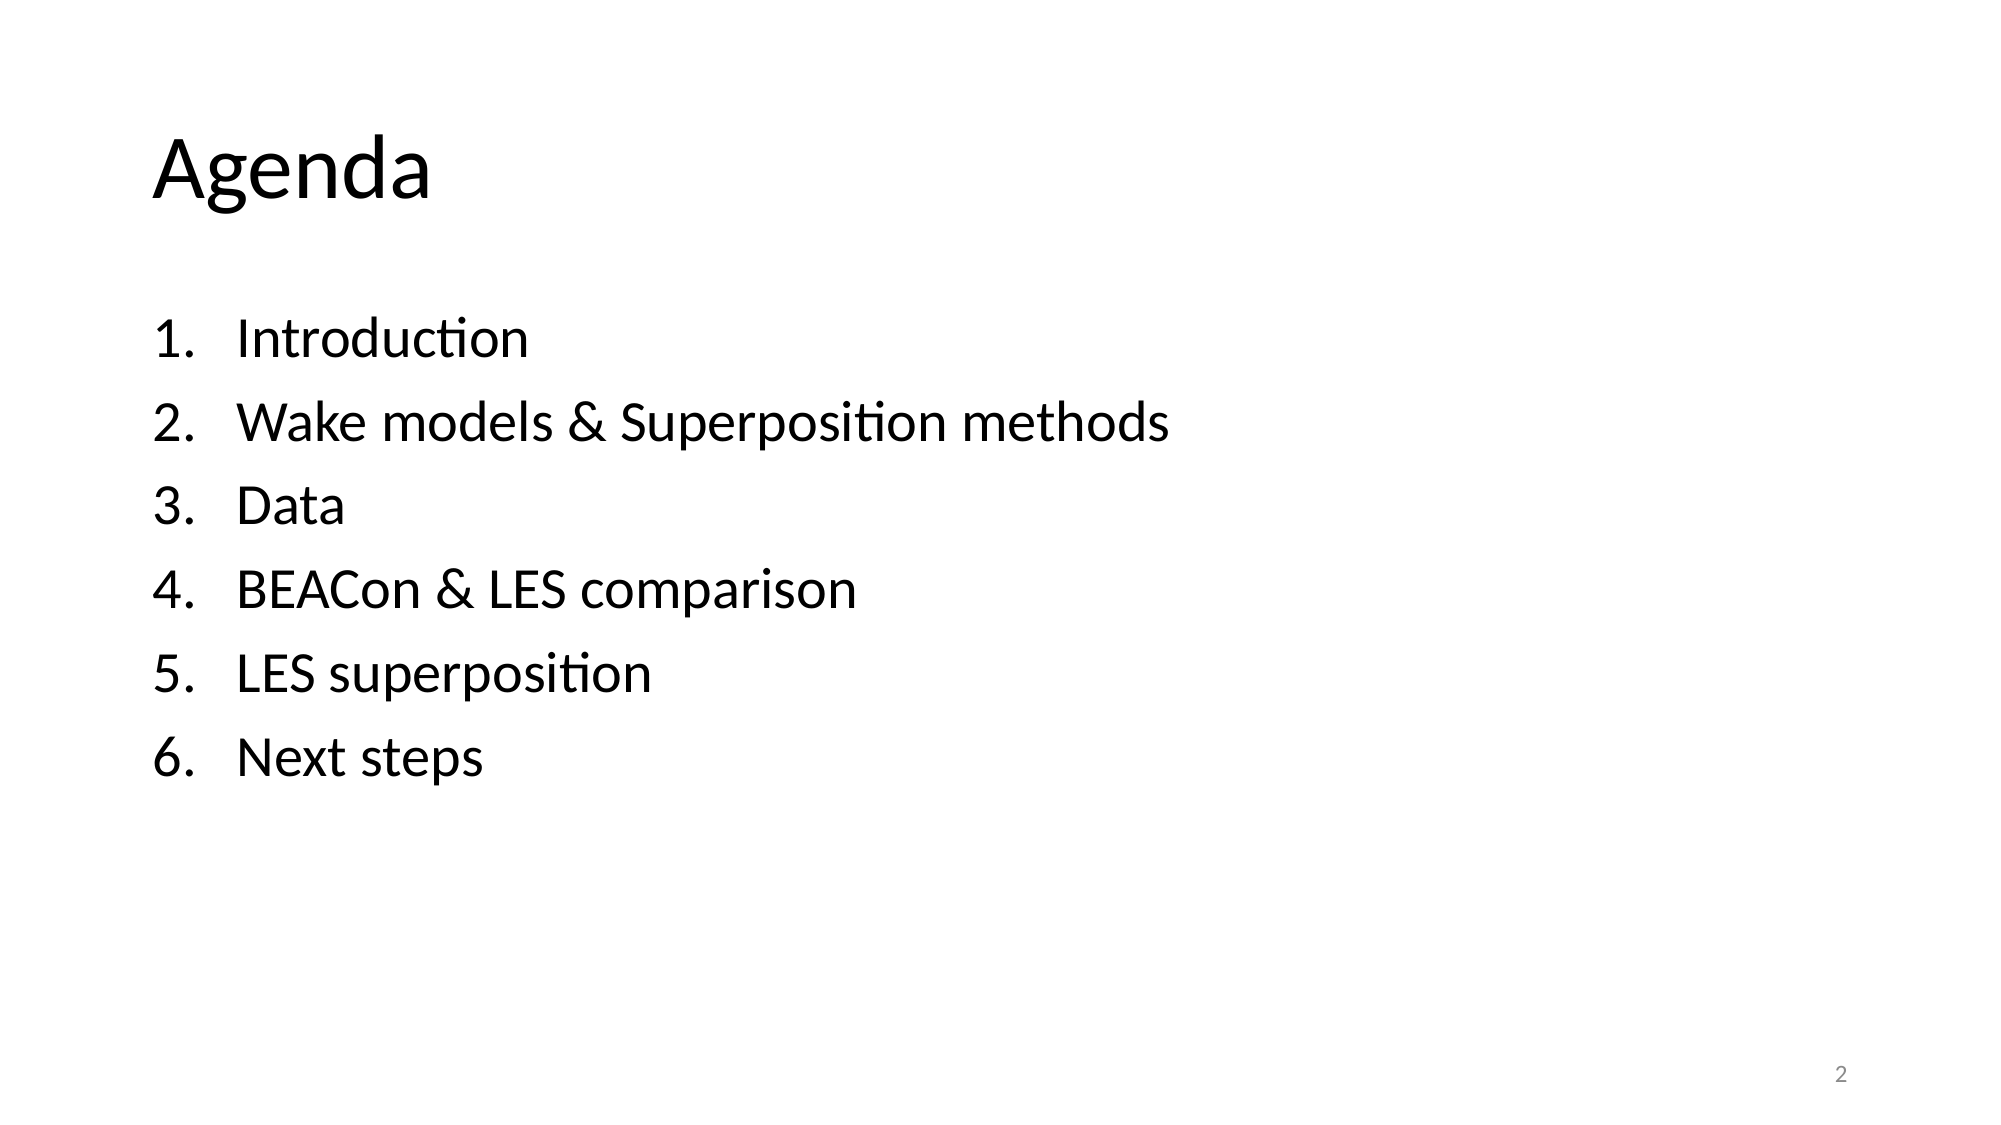

# Agenda
Introduction
Wake models & Superposition methods
Data
BEACon & LES comparison
LES superposition
Next steps

2